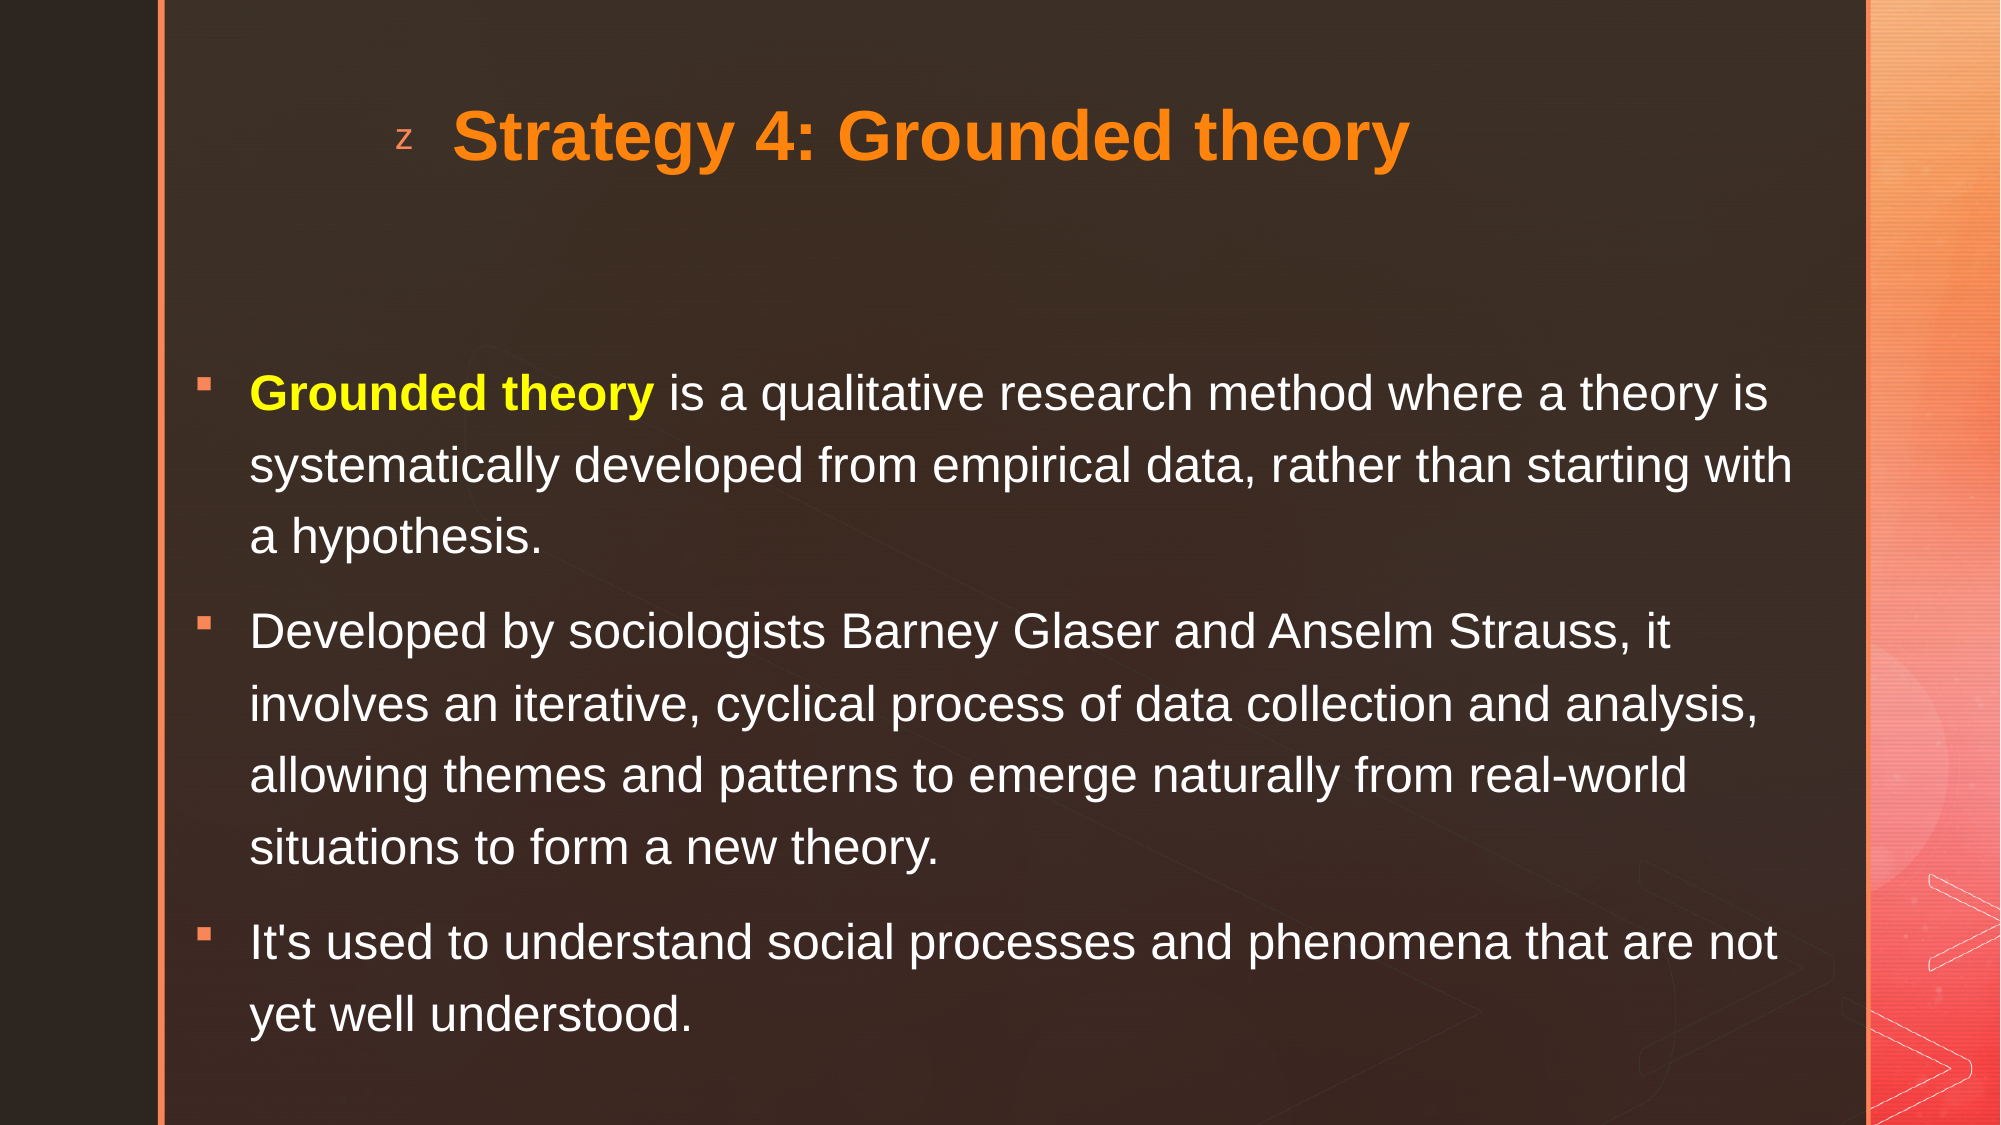

# Strategy 4: Grounded theory
Grounded theory is a qualitative research method where a theory is systematically developed from empirical data, rather than starting with a hypothesis.
Developed by sociologists Barney Glaser and Anselm Strauss, it involves an iterative, cyclical process of data collection and analysis, allowing themes and patterns to emerge naturally from real-world situations to form a new theory.
It's used to understand social processes and phenomena that are not yet well understood.